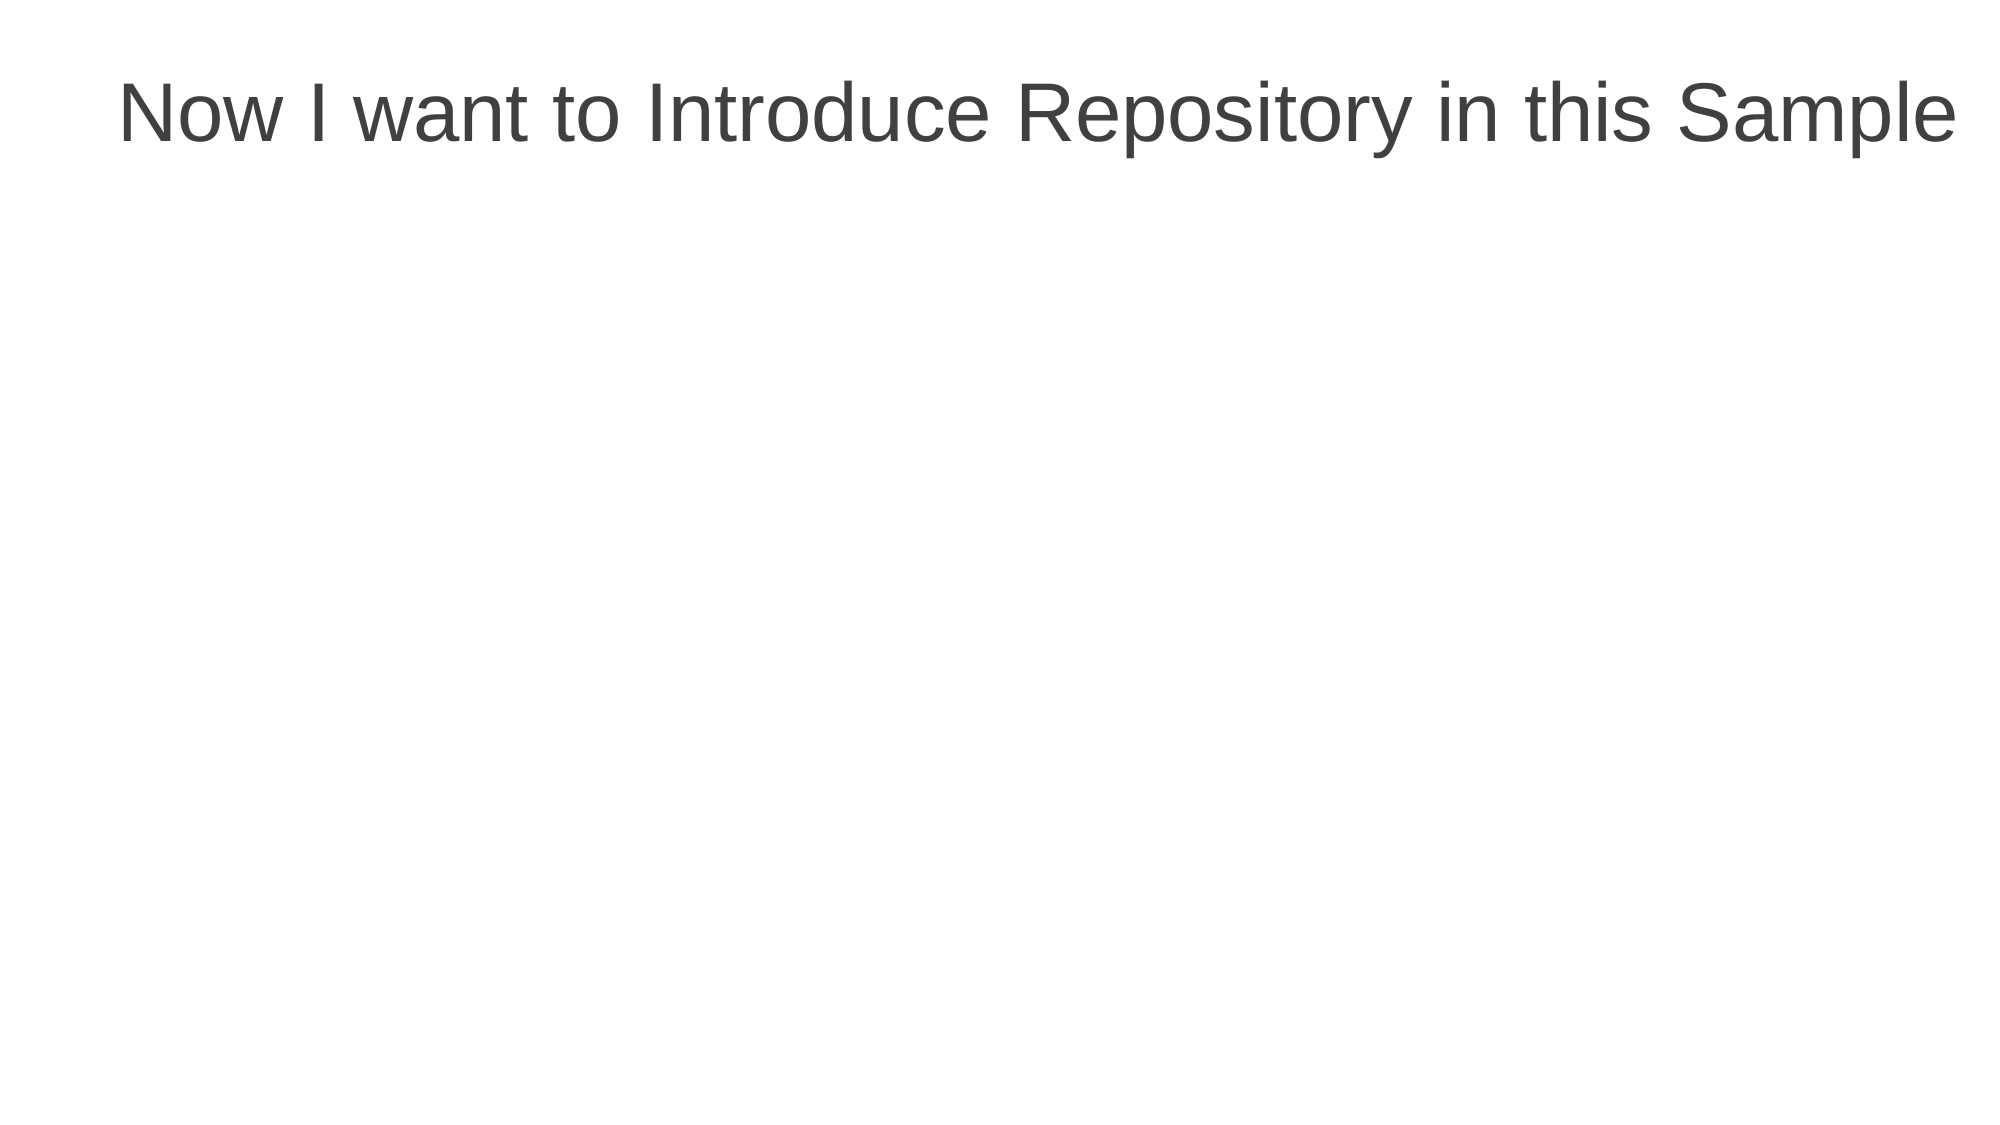

Now I want to Introduce Repository in this Sample